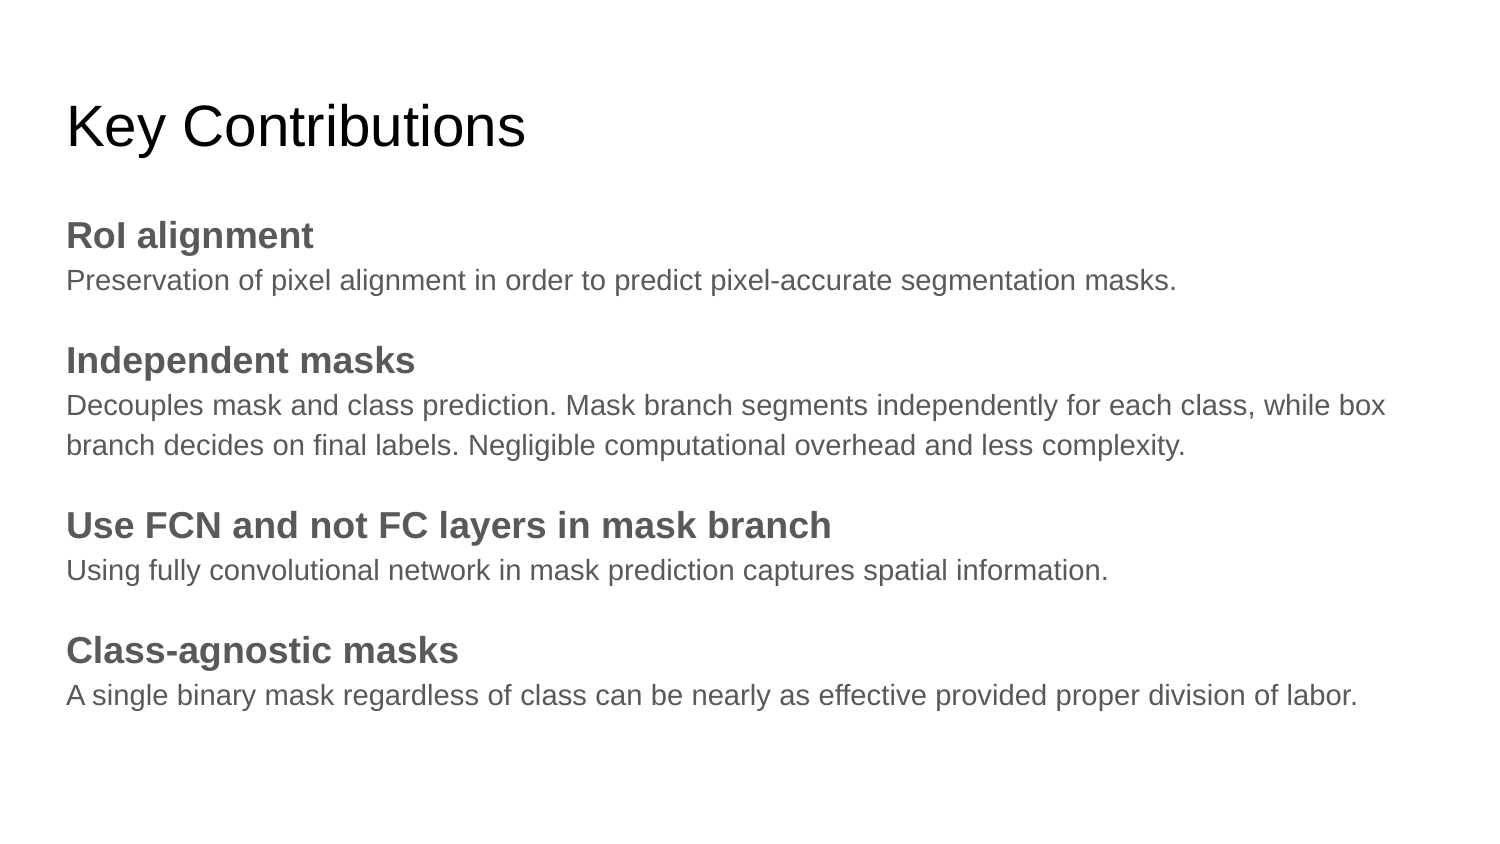

# Key Contributions
RoI alignment
Preservation of pixel alignment in order to predict pixel-accurate segmentation masks.
Independent masks
Decouples mask and class prediction. Mask branch segments independently for each class, while box branch decides on final labels. Negligible computational overhead and less complexity.
Use FCN and not FC layers in mask branch
Using fully convolutional network in mask prediction captures spatial information.
Class-agnostic masks
A single binary mask regardless of class can be nearly as effective provided proper division of labor.